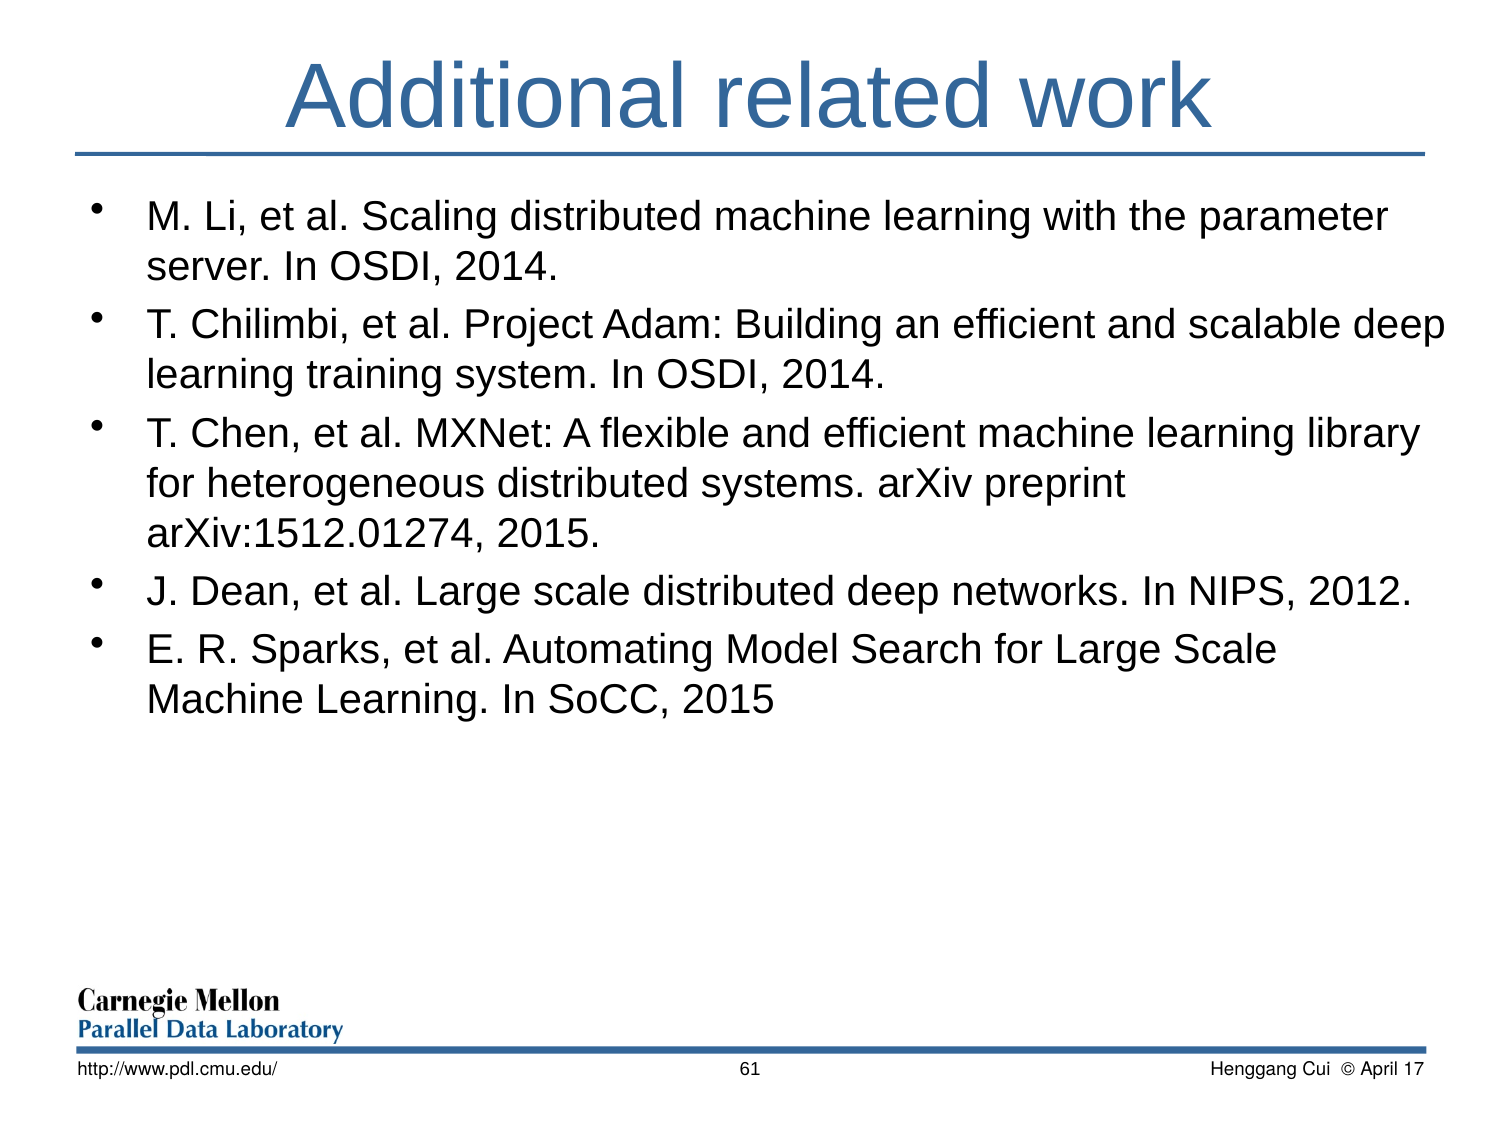

# Additional related work
M. Li, et al. Scaling distributed machine learning with the parameter server. In OSDI, 2014.
T. Chilimbi, et al. Project Adam: Building an efficient and scalable deep learning training system. In OSDI, 2014.
T. Chen, et al. MXNet: A flexible and efficient machine learning library for heterogeneous distributed systems. arXiv preprint arXiv:1512.01274, 2015.
J. Dean, et al. Large scale distributed deep networks. In NIPS, 2012.
E. R. Sparks, et al. Automating Model Search for Large Scale Machine Learning. In SoCC, 2015
http://www.pdl.cmu.edu/
   Henggang Cui  © April 17
61